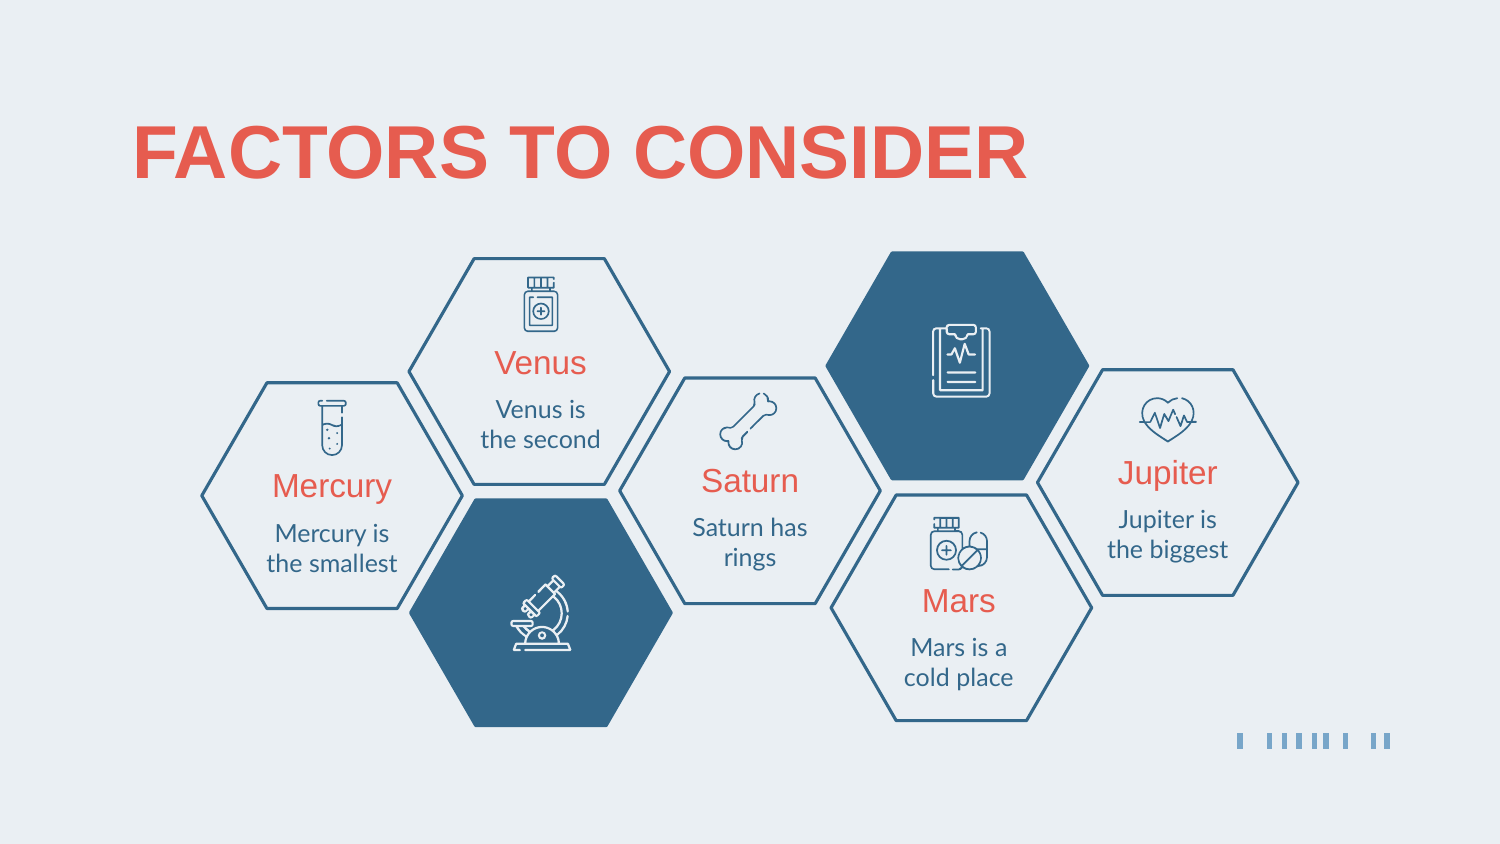

# FACTORS TO CONSIDER

Venus

Venus is the second

Jupiter
Saturn
Mercury

Jupiter is the biggest

Saturn has rings
Mercury is the smallest

Mars
Mars is a cold place